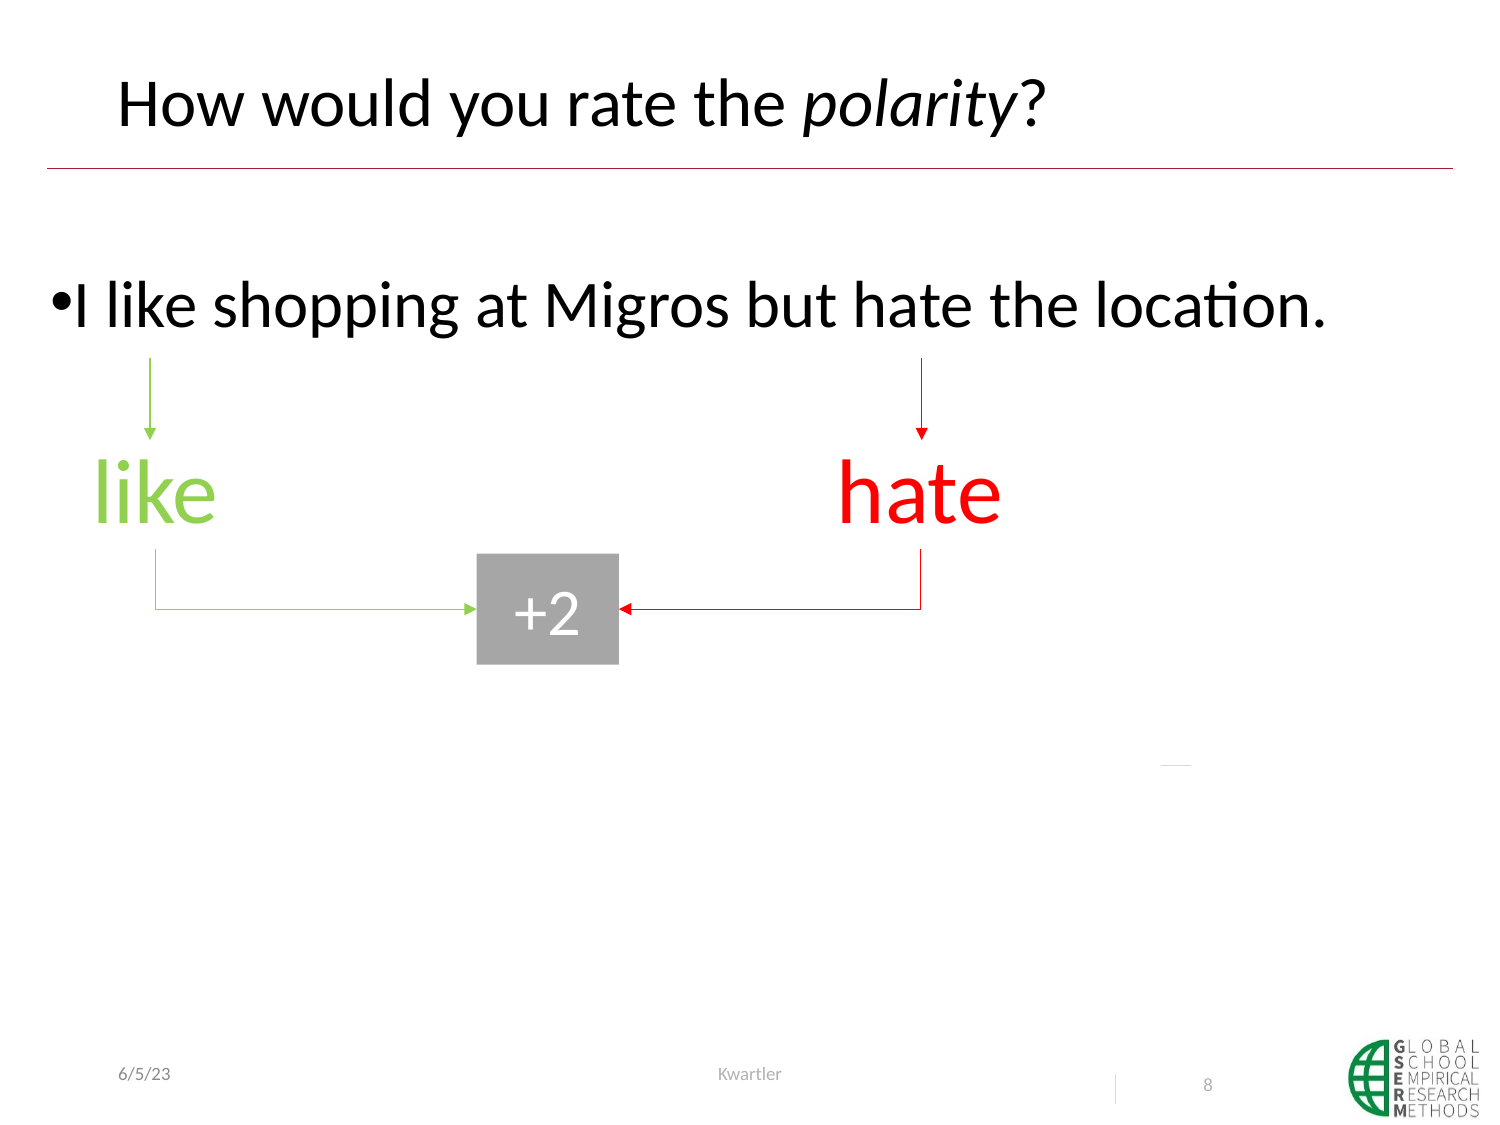

# How would you rate the polarity?
I like shopping at Migros but hate the location.
like
hate
+2
6/5/23
Kwartler
8